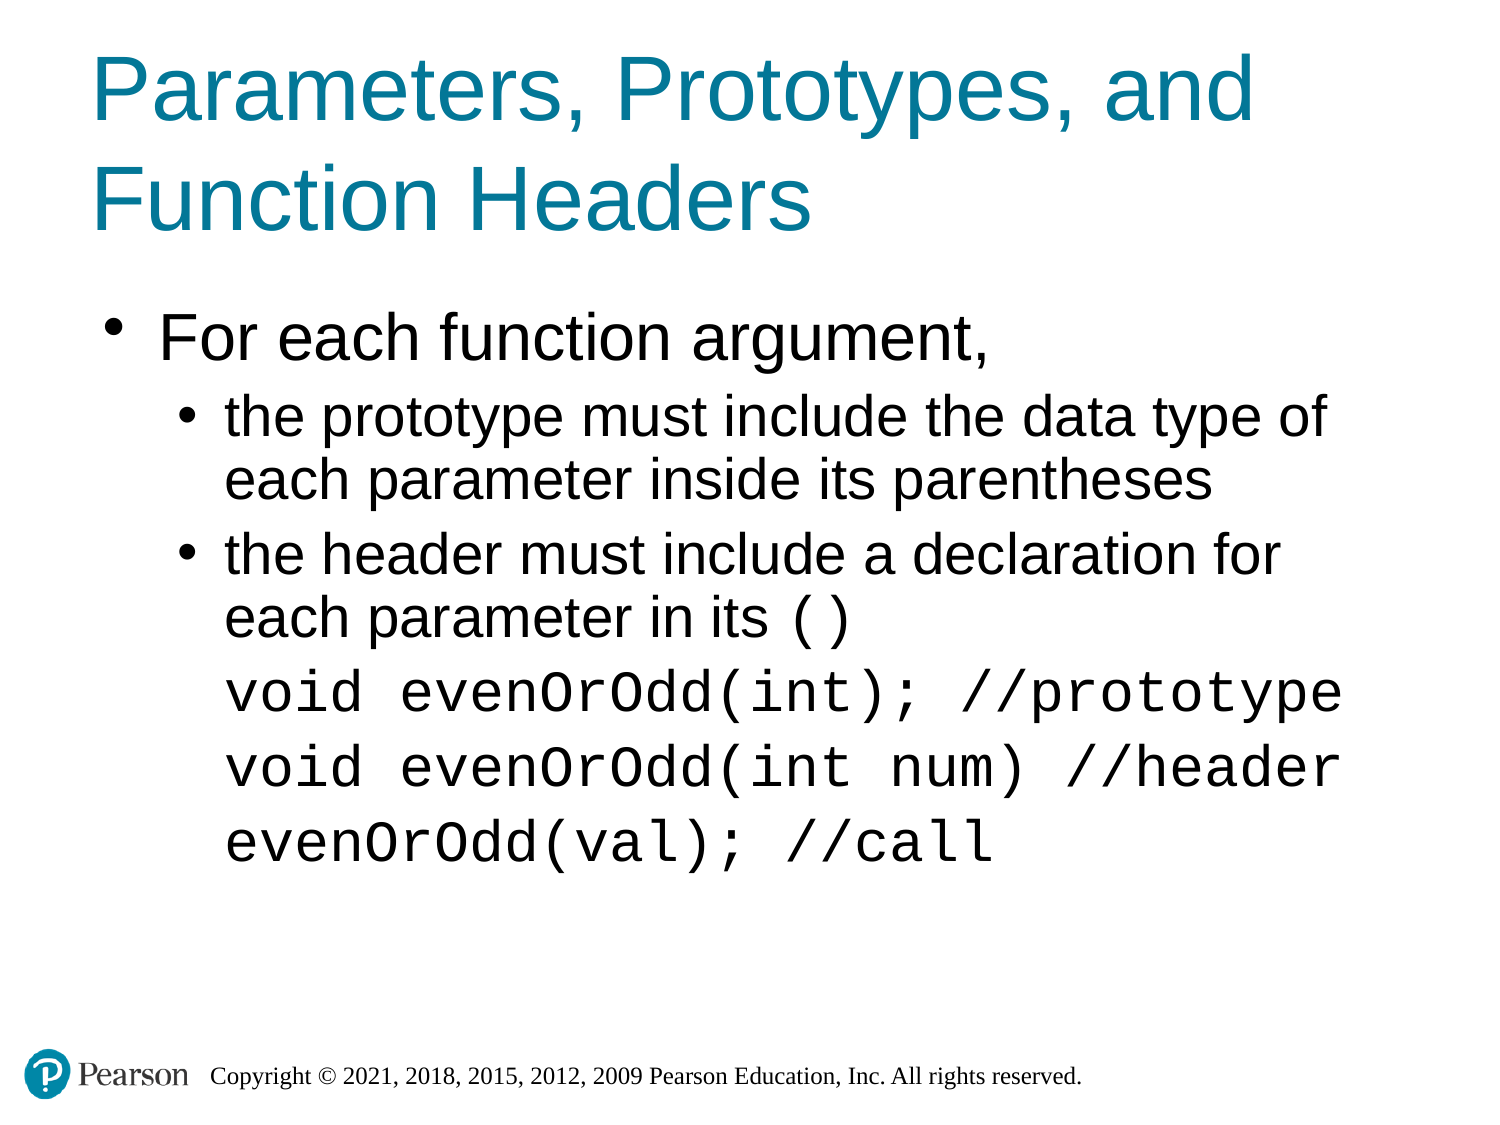

# Parameters, Prototypes, and Function Headers
For each function argument,
the prototype must include the data type of each parameter inside its parentheses
the header must include a declaration for each parameter in its ()
void evenOrOdd(int); //prototype
void evenOrOdd(int num) //header
evenOrOdd(val); //call